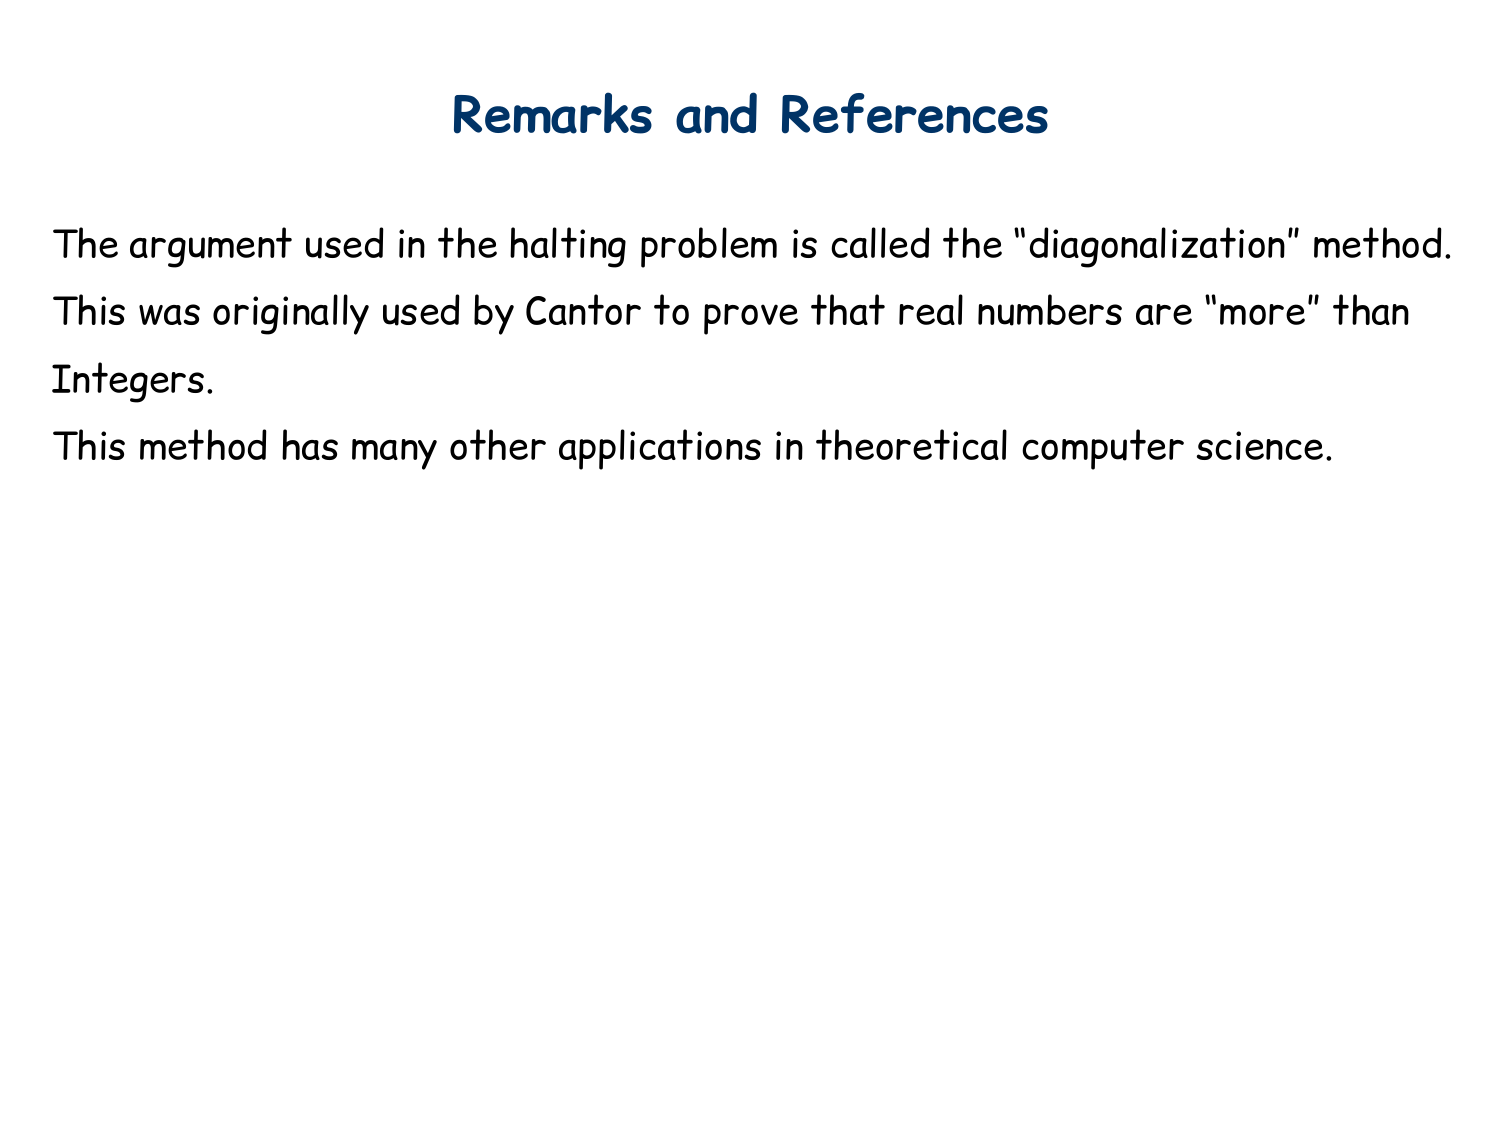

Remarks and References
The argument used in the halting problem is called the “diagonalization” method.
This was originally used by Cantor to prove that real numbers are “more” than
Integers.
This method has many other applications in theoretical computer science.